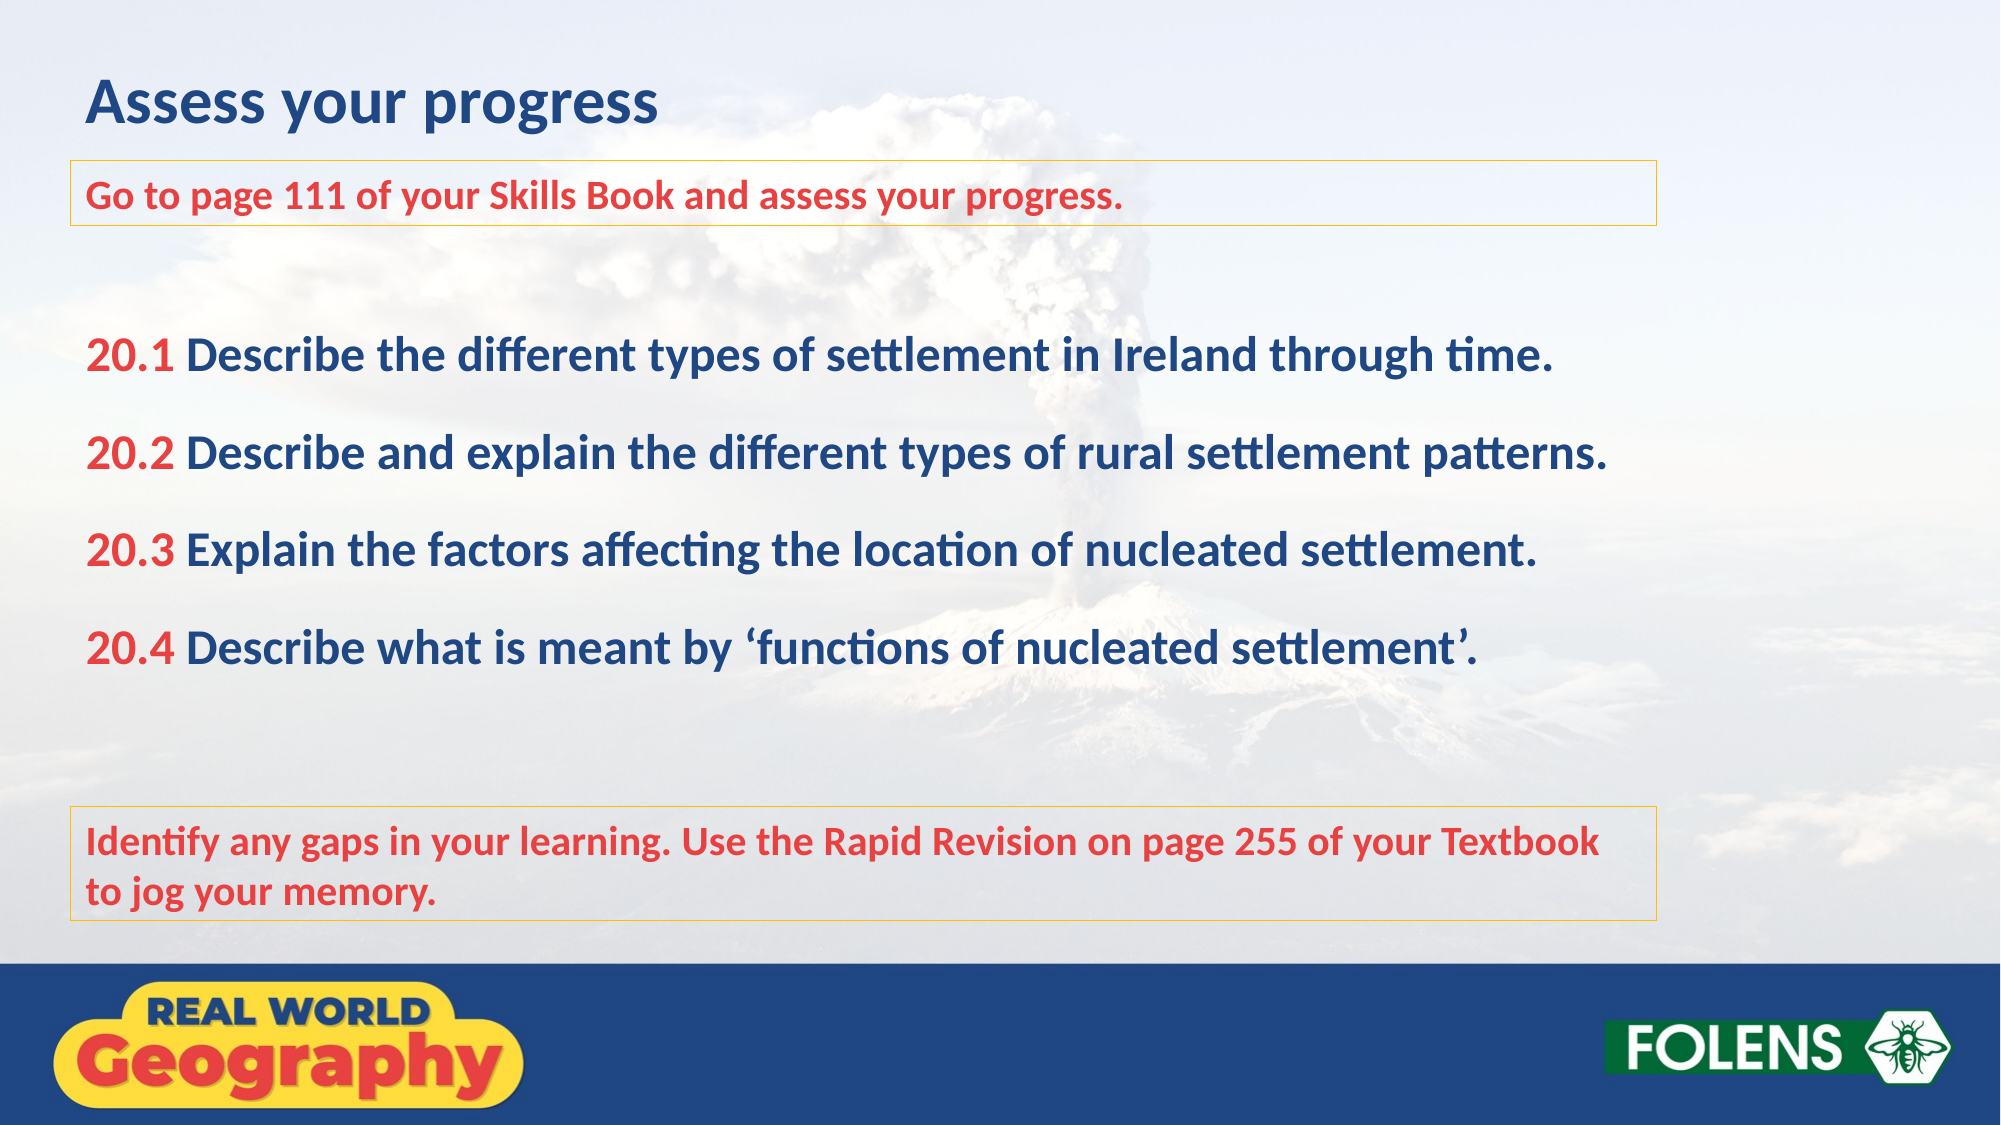

Assess your progress
Go to page 111 of your Skills Book and assess your progress.
20.1 Describe the different types of settlement in Ireland through time.
20.2 Describe and explain the different types of rural settlement patterns.
20.3 Explain the factors affecting the location of nucleated settlement.
20.4 Describe what is meant by ‘functions of nucleated settlement’.
Identify any gaps in your learning. Use the Rapid Revision on page 255 of your Textbook to jog your memory.